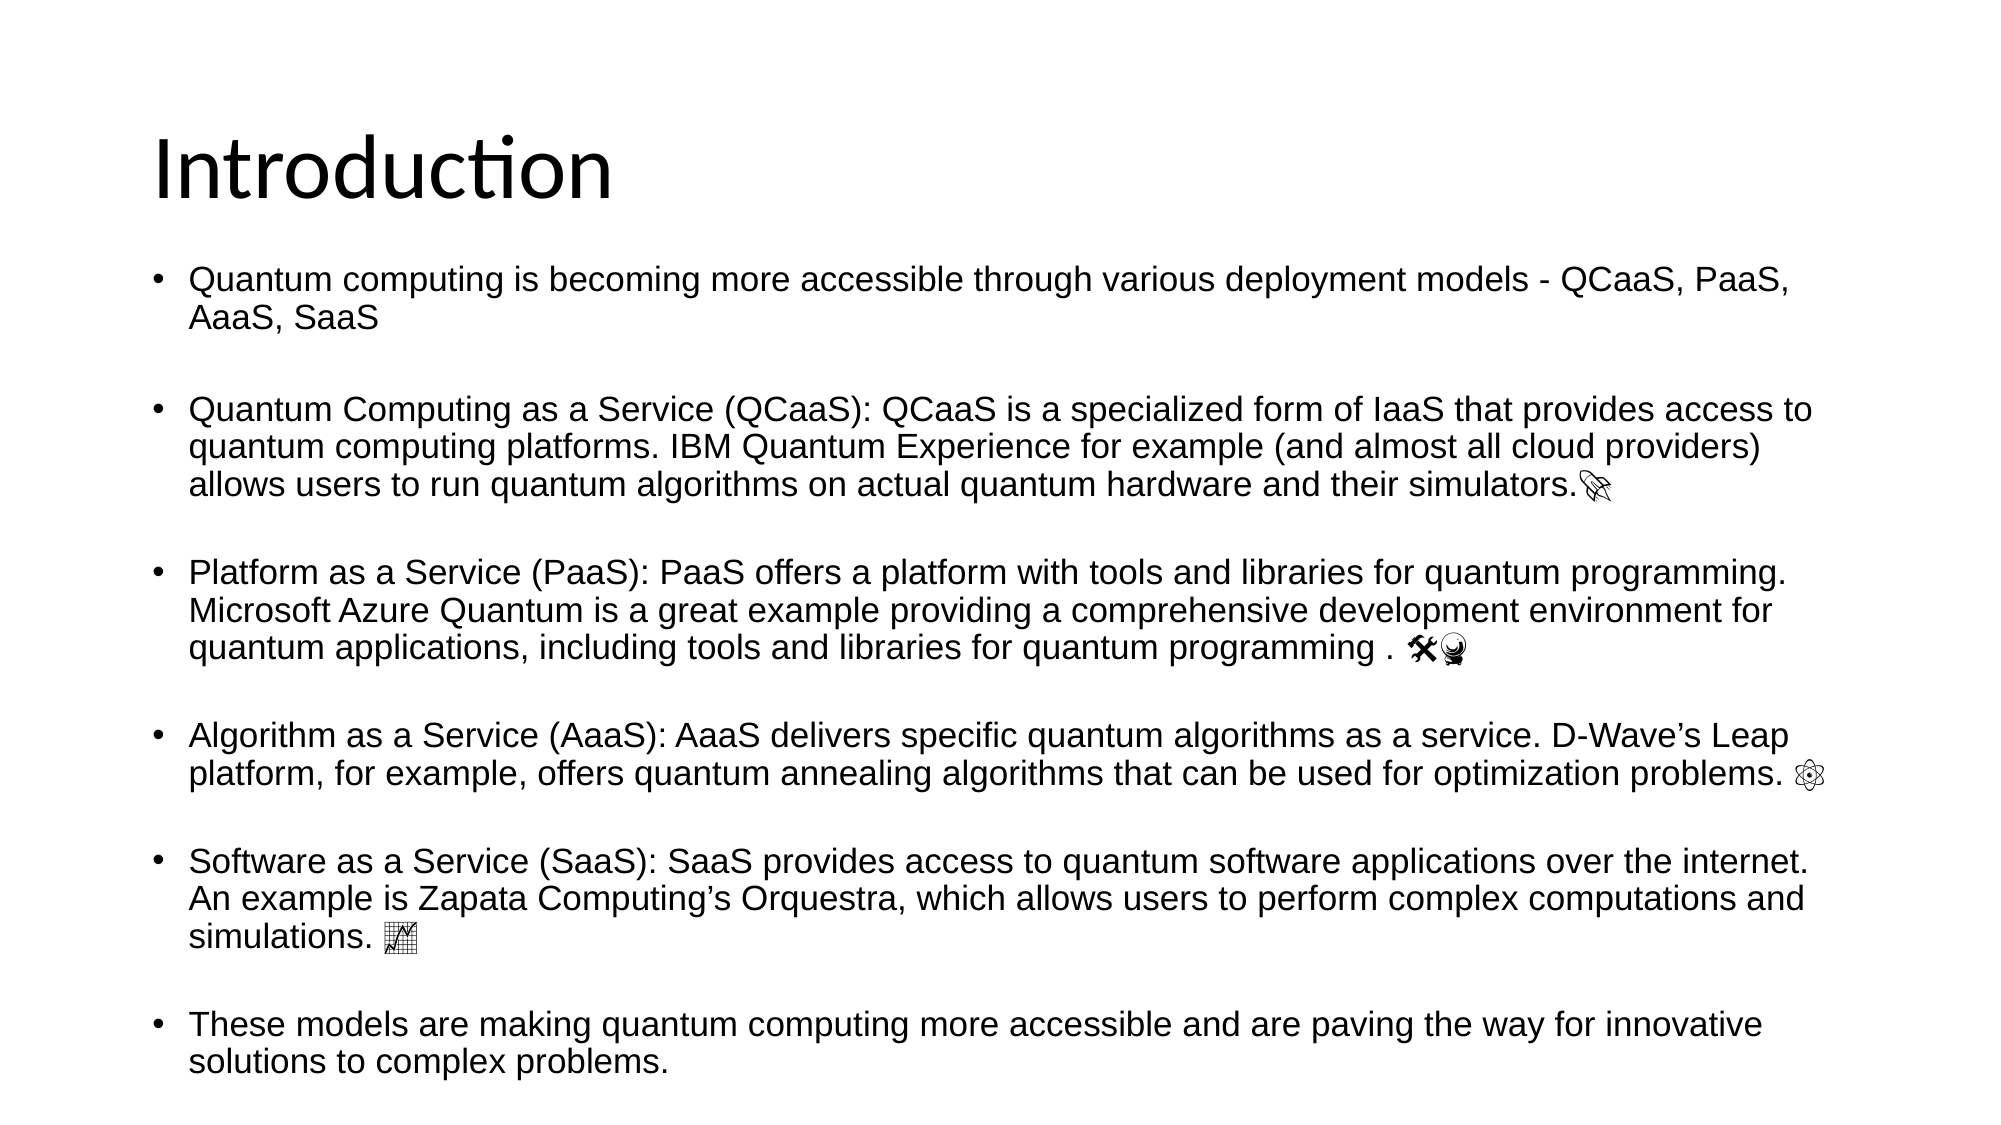

# Introduction
Quantum computing is becoming more accessible through various deployment models - QCaaS, PaaS, AaaS, SaaS
Quantum Computing as a Service (QCaaS): QCaaS is a specialized form of IaaS that provides access to quantum computing platforms. IBM Quantum Experience for example (and almost all cloud providers) allows users to run quantum algorithms on actual quantum hardware and their simulators.🚀
Platform as a Service (PaaS): PaaS offers a platform with tools and libraries for quantum programming. Microsoft Azure Quantum is a great example providing a comprehensive development environment for quantum applications, including tools and libraries for quantum programming . 🛠️🔮
Algorithm as a Service (AaaS): AaaS delivers specific quantum algorithms as a service. D-Wave’s Leap platform, for example, offers quantum annealing algorithms that can be used for optimization problems. 🧩⚛️
Software as a Service (SaaS): SaaS provides access to quantum software applications over the internet. An example is Zapata Computing’s Orquestra, which allows users to perform complex computations and simulations. 📈
These models are making quantum computing more accessible and are paving the way for innovative solutions to complex problems.